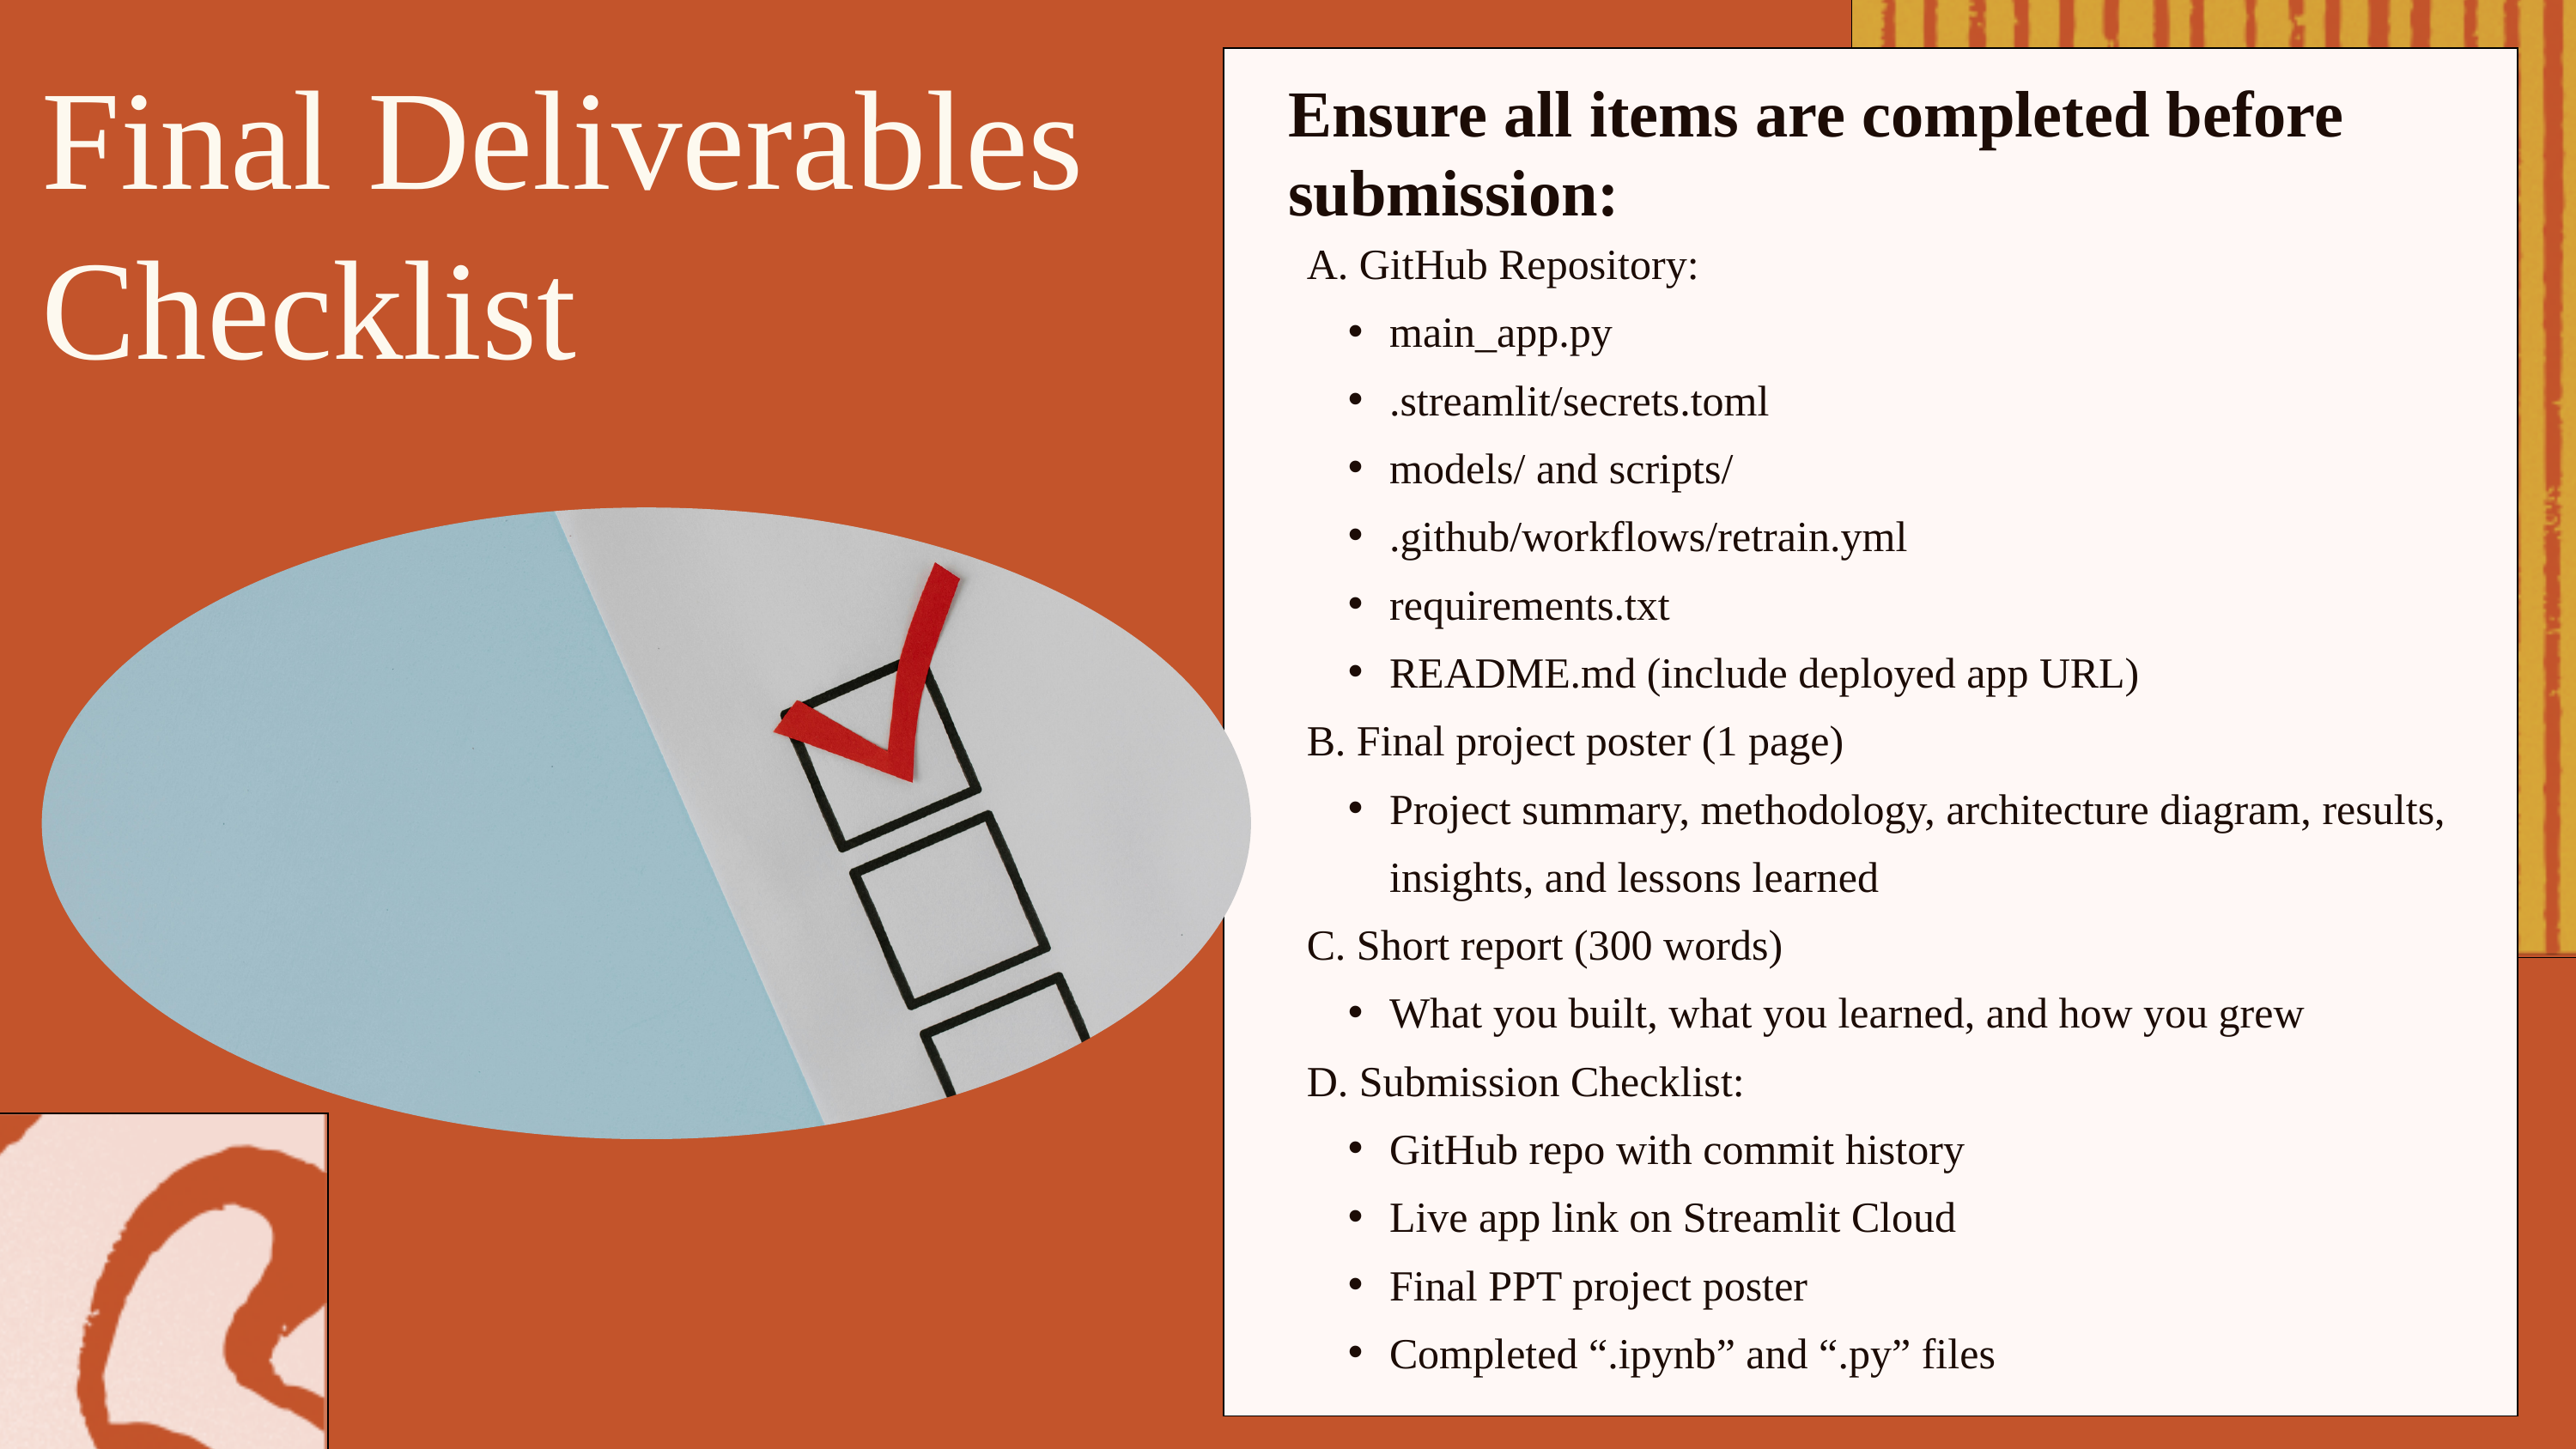

Final Deliverables Checklist

Ensure all items are completed before submission:
A. GitHub Repository:
main_app.py
.streamlit/secrets.toml
models/ and scripts/
.github/workflows/retrain.yml
requirements.txt
README.md (include deployed app URL)
B. Final project poster (1 page)
Project summary, methodology, architecture diagram, results, insights, and lessons learned
C. Short report (300 words)
What you built, what you learned, and how you grew
D. Submission Checklist:
GitHub repo with commit history
Live app link on Streamlit Cloud
Final PPT project poster
Completed “.ipynb” and “.py” files